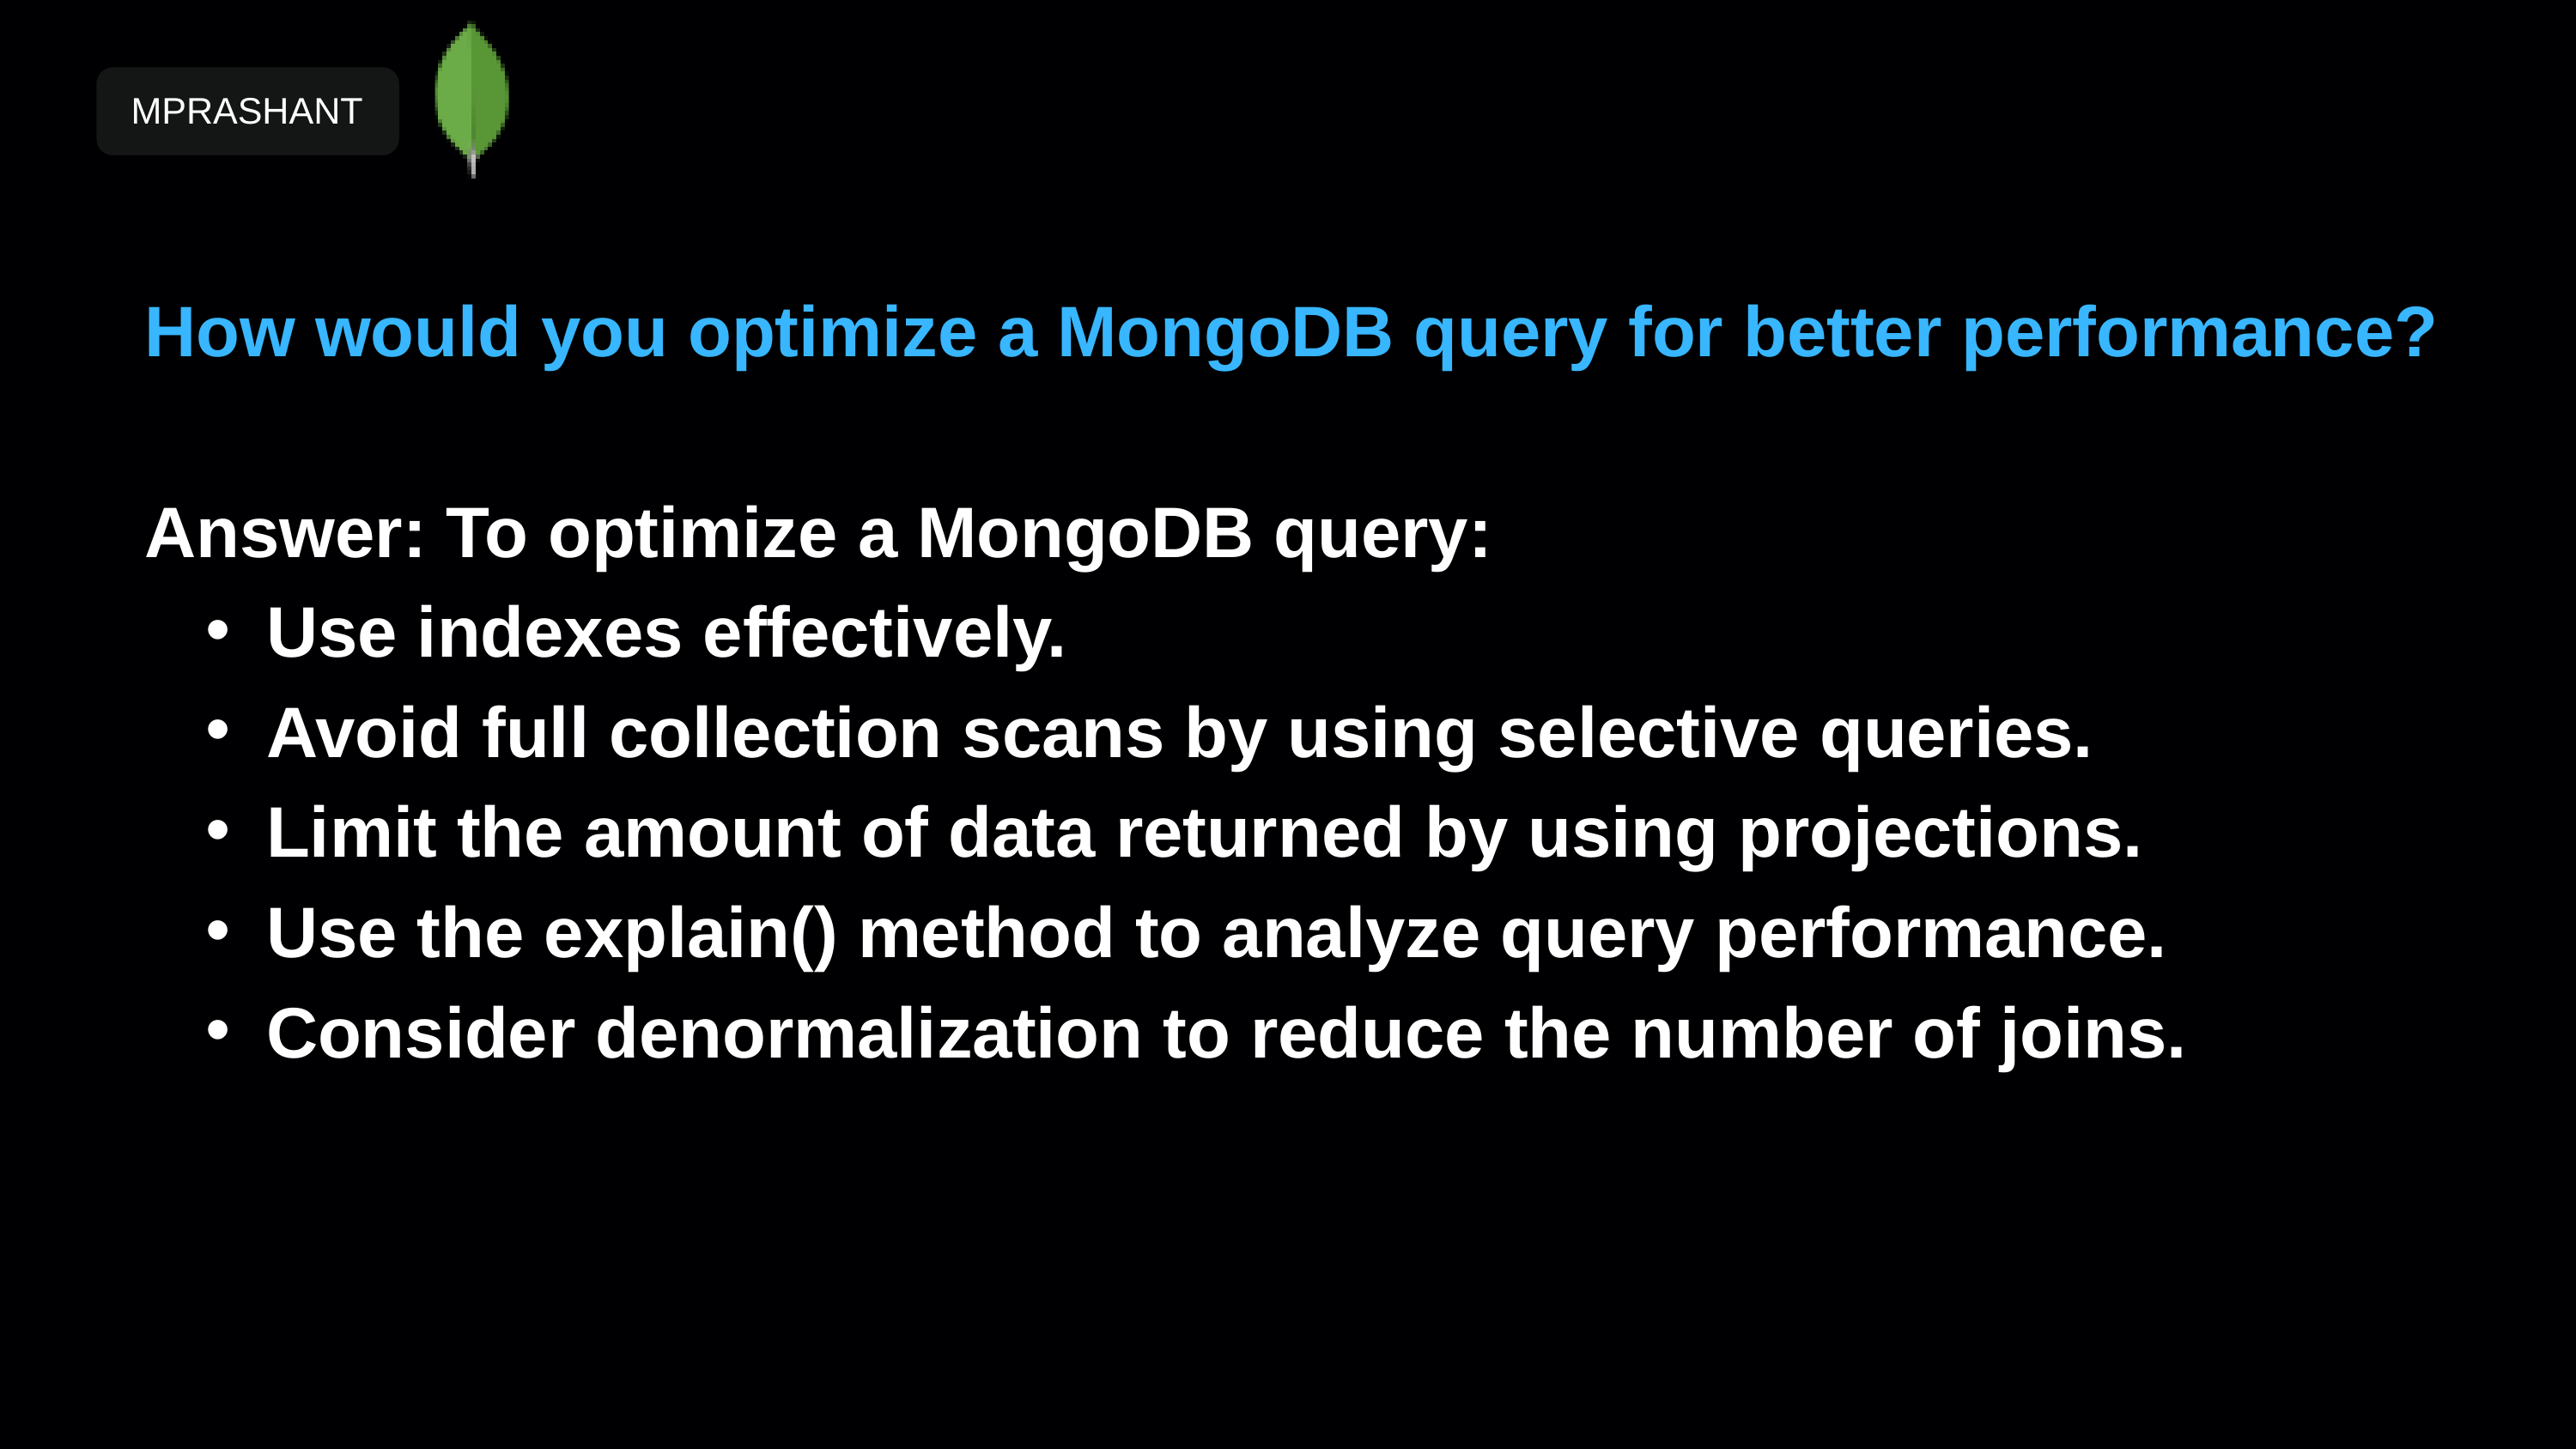

MPRASHANT
How would you optimize a MongoDB query for better performance?

Answer: To optimize a MongoDB query:
Use indexes effectively.
Avoid full collection scans by using selective queries.
Limit the amount of data returned by using projections.
Use the explain() method to analyze query performance.
Consider denormalization to reduce the number of joins.